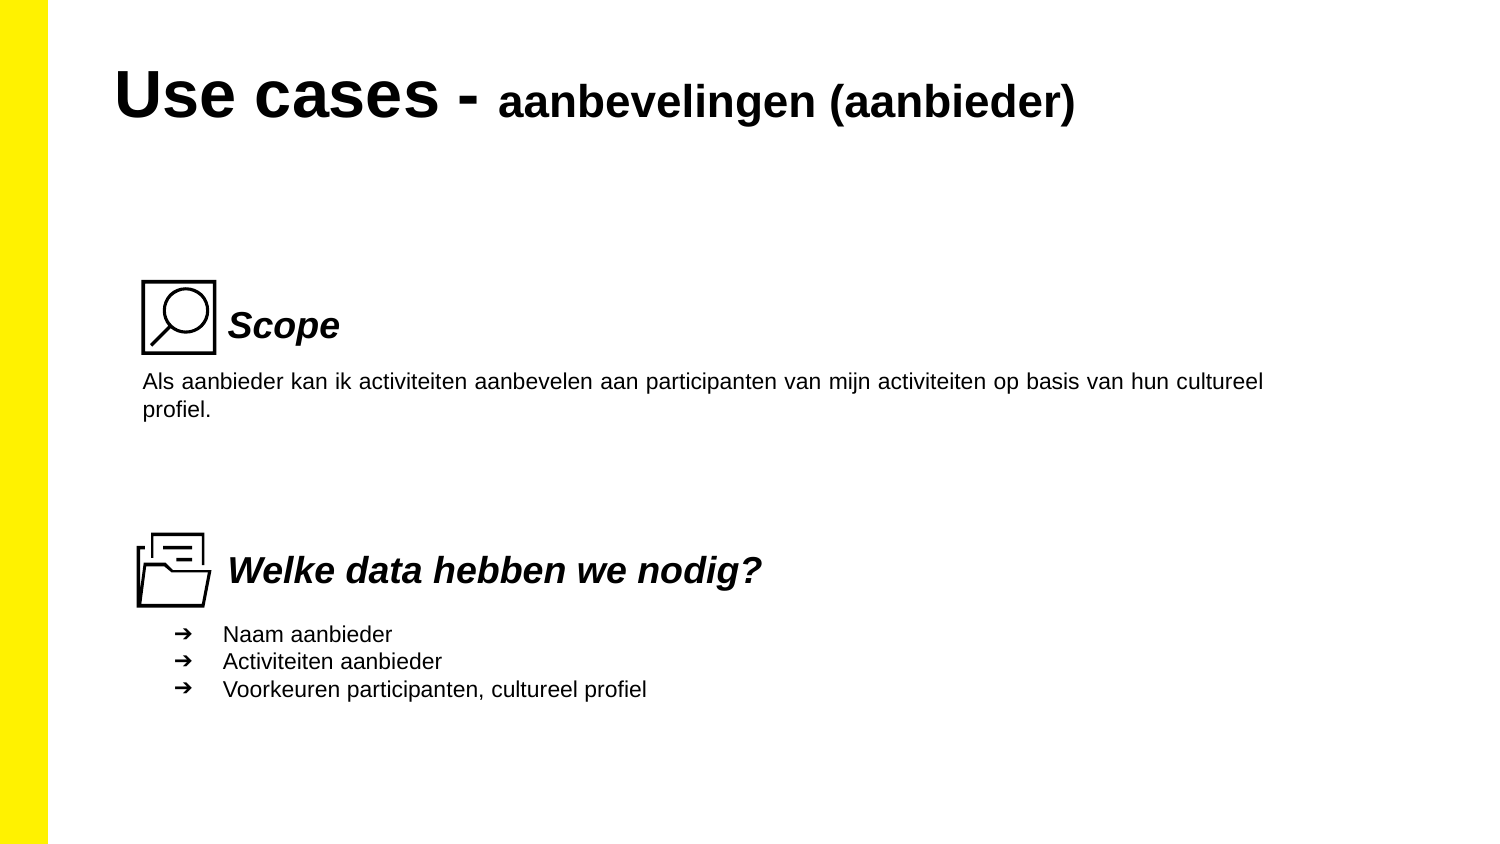

Use cases - aanbevelingen (aanbieder)

Scope

Als aanbieder kan ik activiteiten aanbevelen aan participanten van mijn activiteiten op basis van hun cultureel profiel.

Welke data hebben we nodig?

Naam aanbieder
Activiteiten aanbieder
Voorkeuren participanten, cultureel profiel